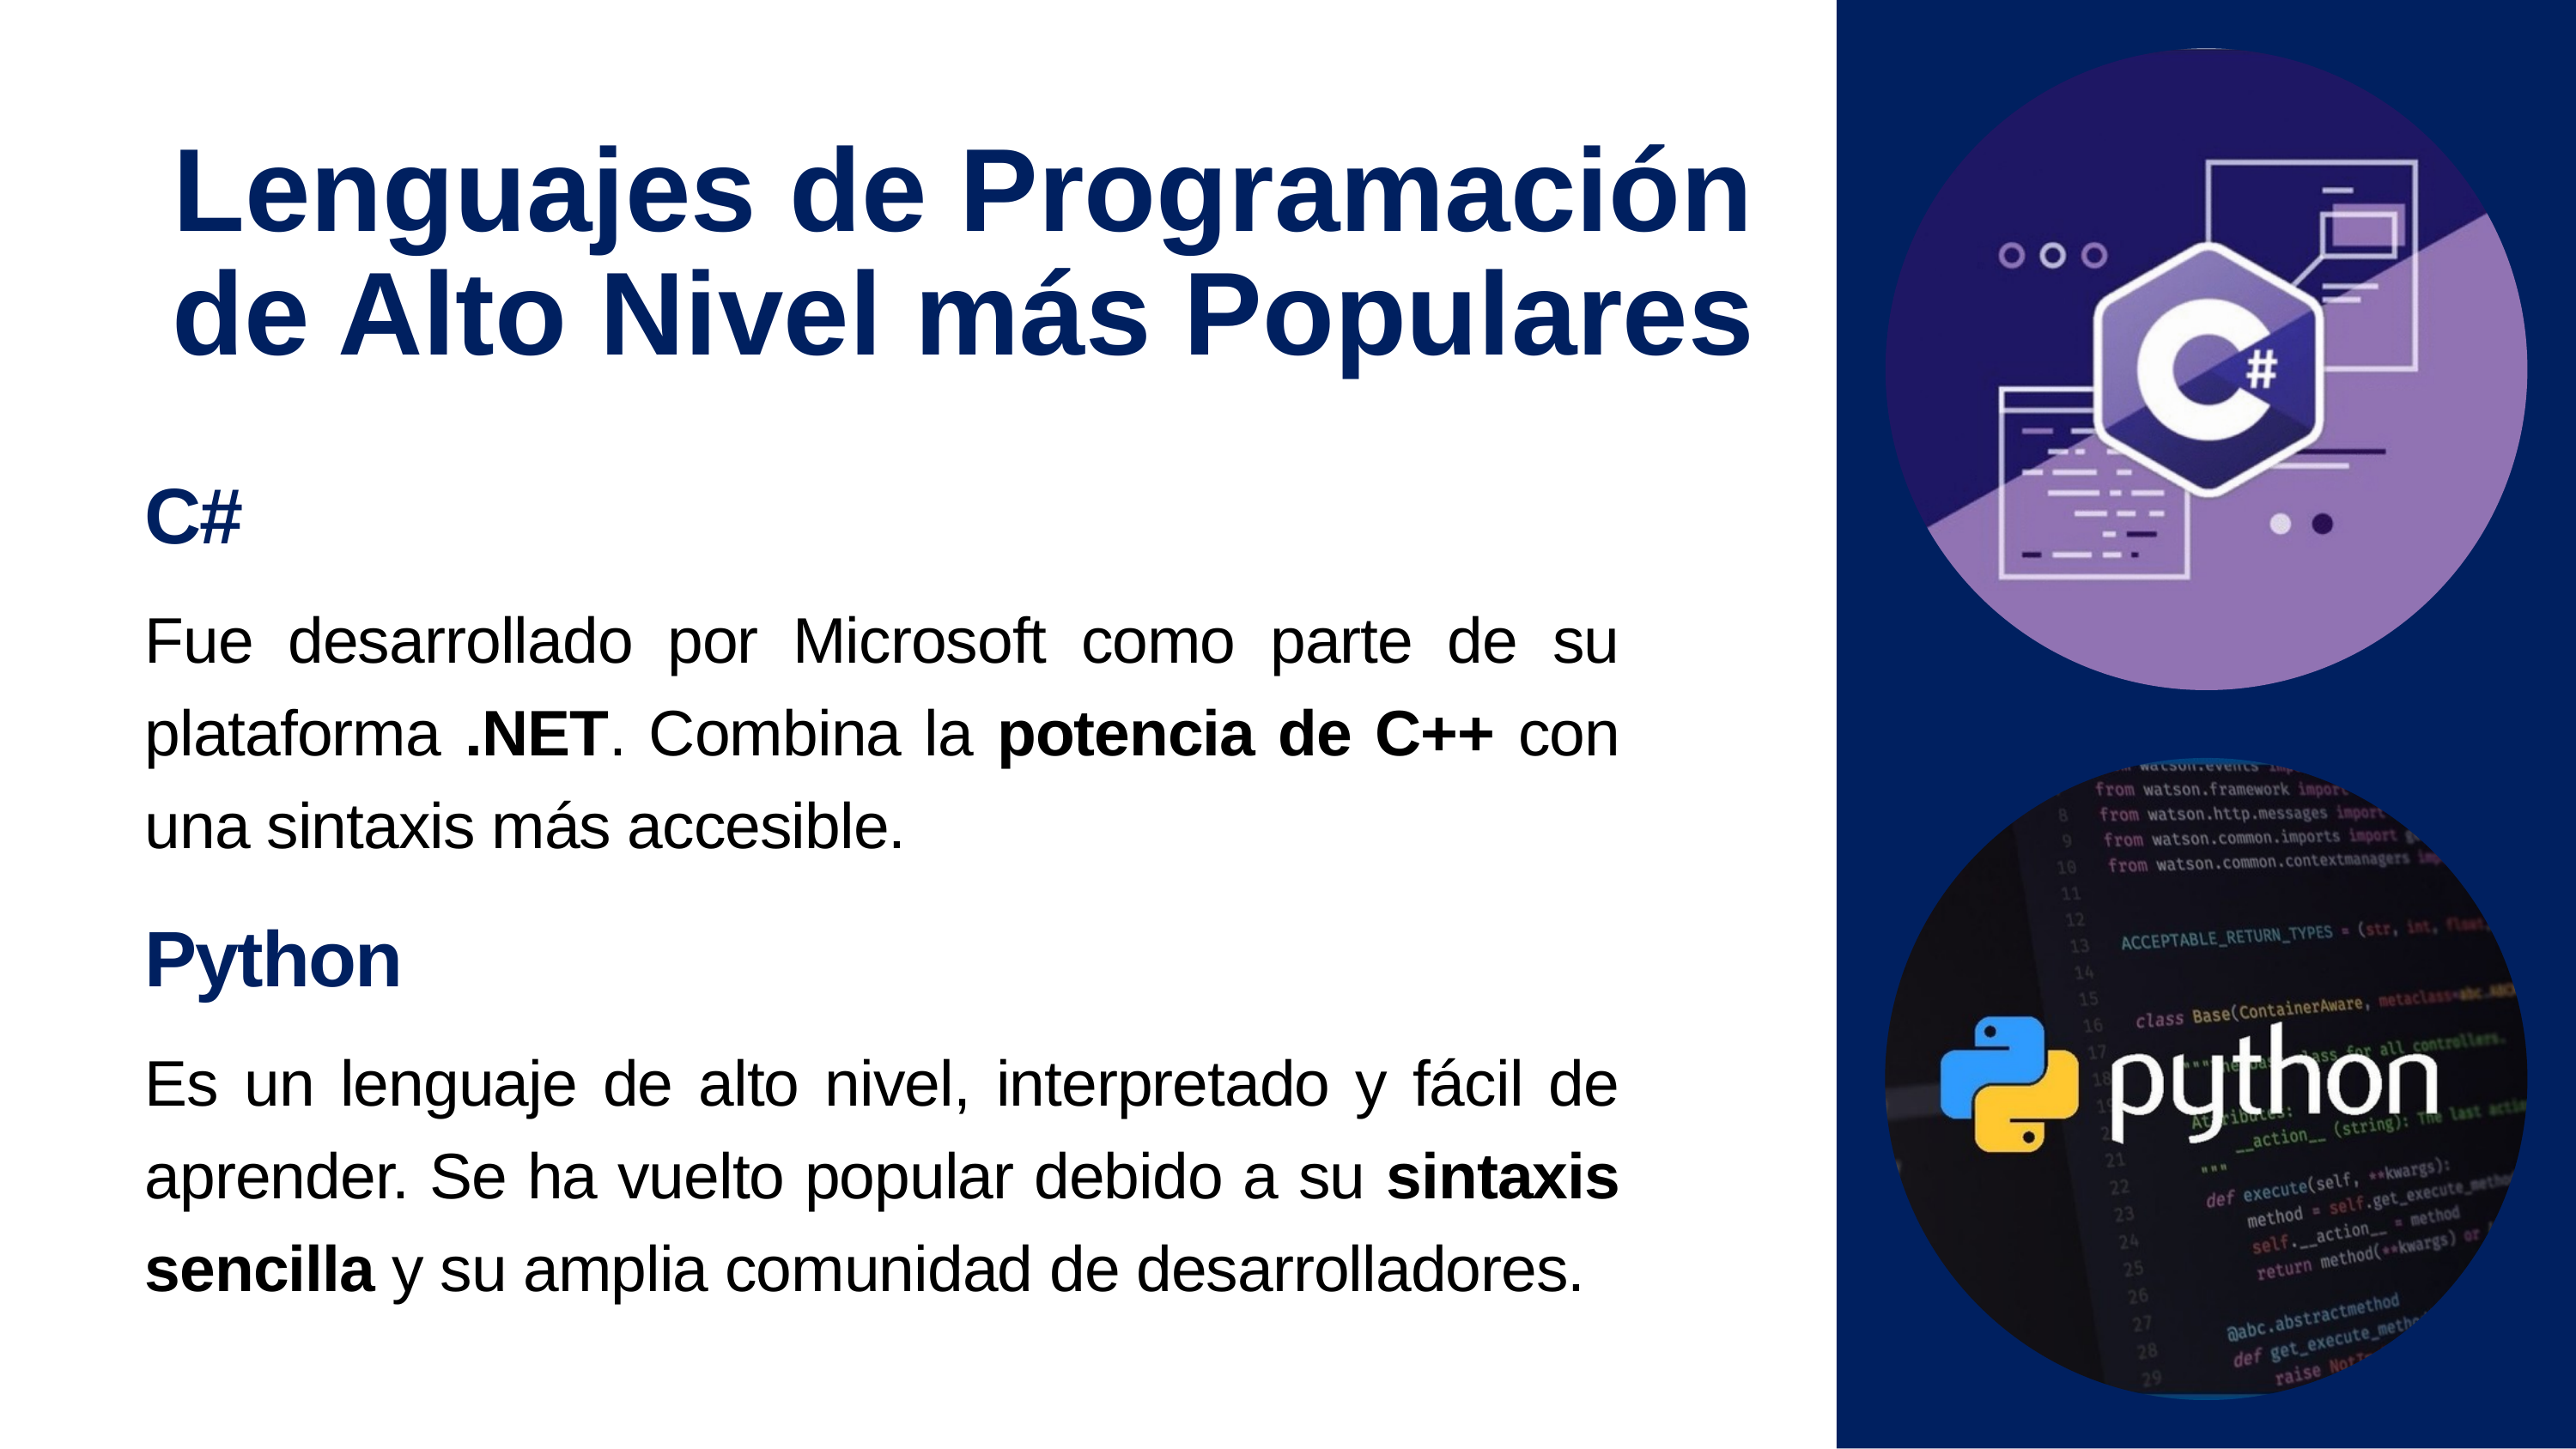

Lenguajes de Programación de Alto Nivel más Populares

C#

Fue desarrollado por Microsoft como parte de su plataforma .NET. Combina la potencia de C++ con una sintaxis más accesible.

Python

Es un lenguaje de alto nivel, interpretado y fácil de aprender. Se ha vuelto popular debido a su sintaxis sencilla y su amplia comunidad de desarrolladores.